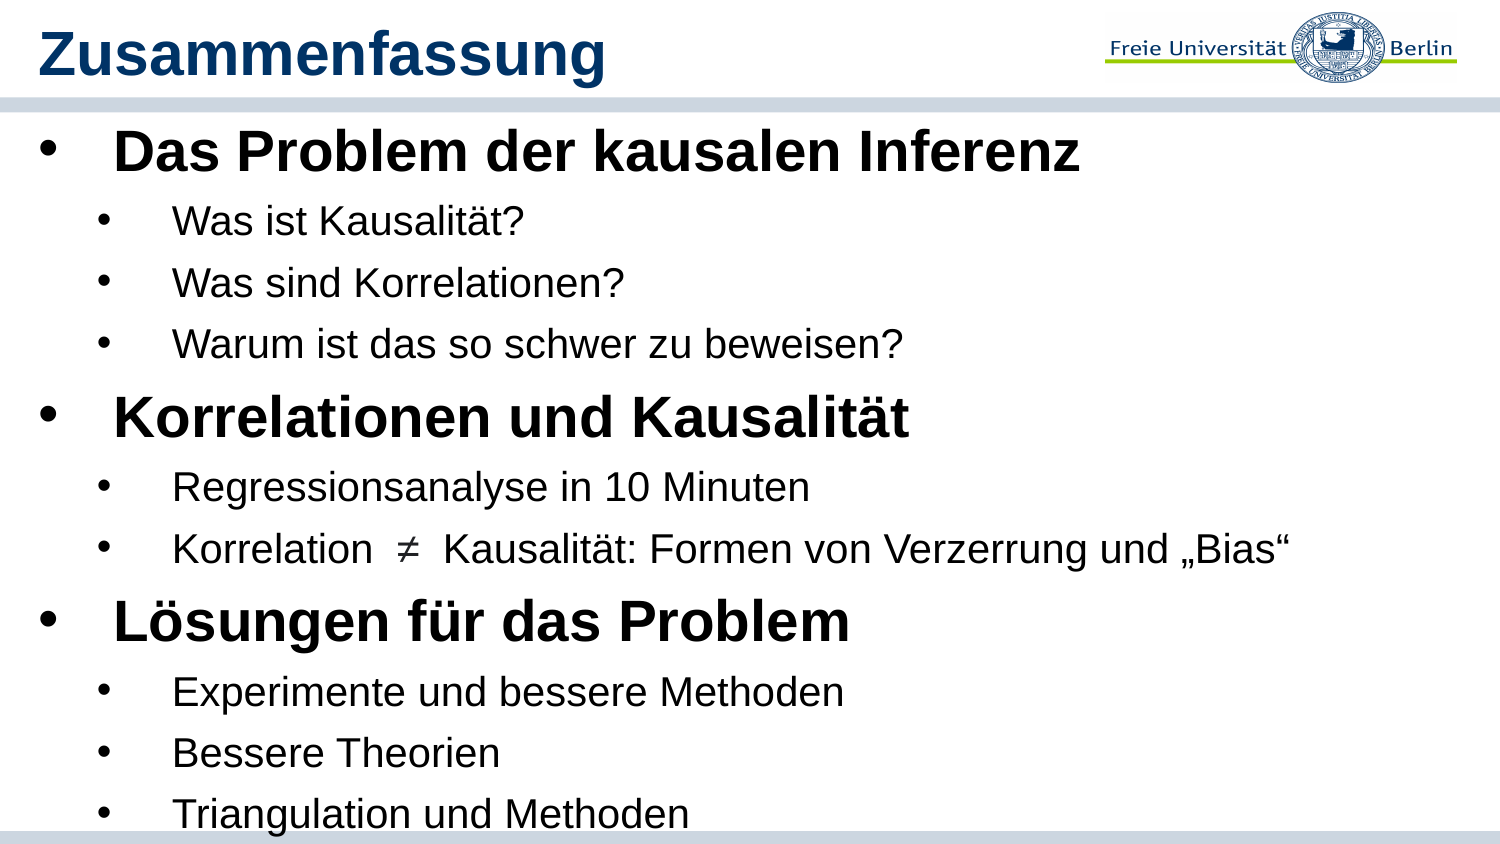

# Zusammenfassung
Das Problem der kausalen Inferenz
Was ist Kausalität?
Was sind Korrelationen?
Warum ist das so schwer zu beweisen?
Korrelationen und Kausalität
Regressionsanalyse in 10 Minuten
Korrelation  ≠  Kausalität: Formen von Verzerrung und „Bias“
Lösungen für das Problem
Experimente und bessere Methoden
Bessere Theorien
Triangulation und Methoden